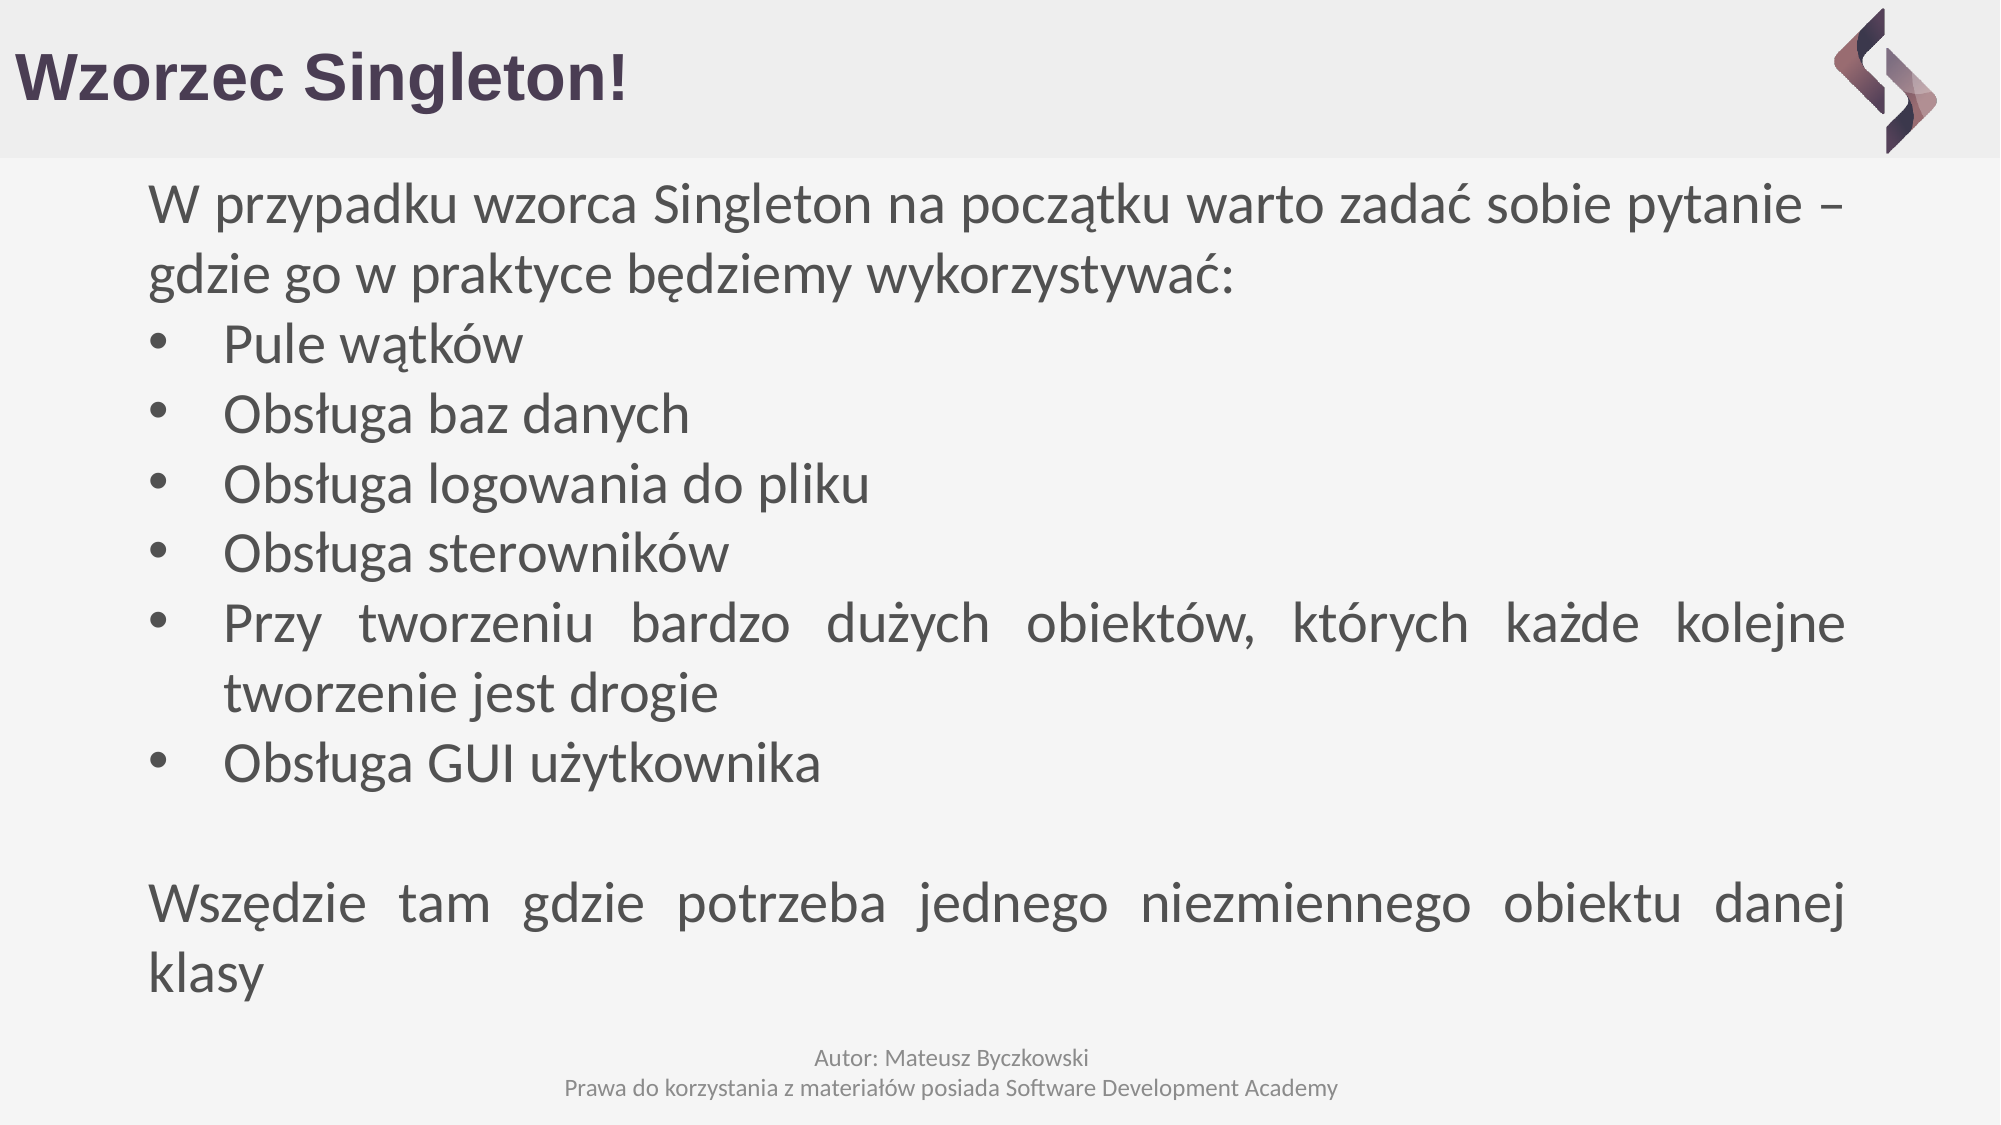

# Wzorzec Singleton!
W przypadku wzorca Singleton na początku warto zadać sobie pytanie – gdzie go w praktyce będziemy wykorzystywać:
Pule wątków
Obsługa baz danych
Obsługa logowania do pliku
Obsługa sterowników
Przy tworzeniu bardzo dużych obiektów, których każde kolejne tworzenie jest drogie
Obsługa GUI użytkownika

Wszędzie tam gdzie potrzeba jednego niezmiennego obiektu danej klasy
Autor: Mateusz Byczkowski
Prawa do korzystania z materiałów posiada Software Development Academy